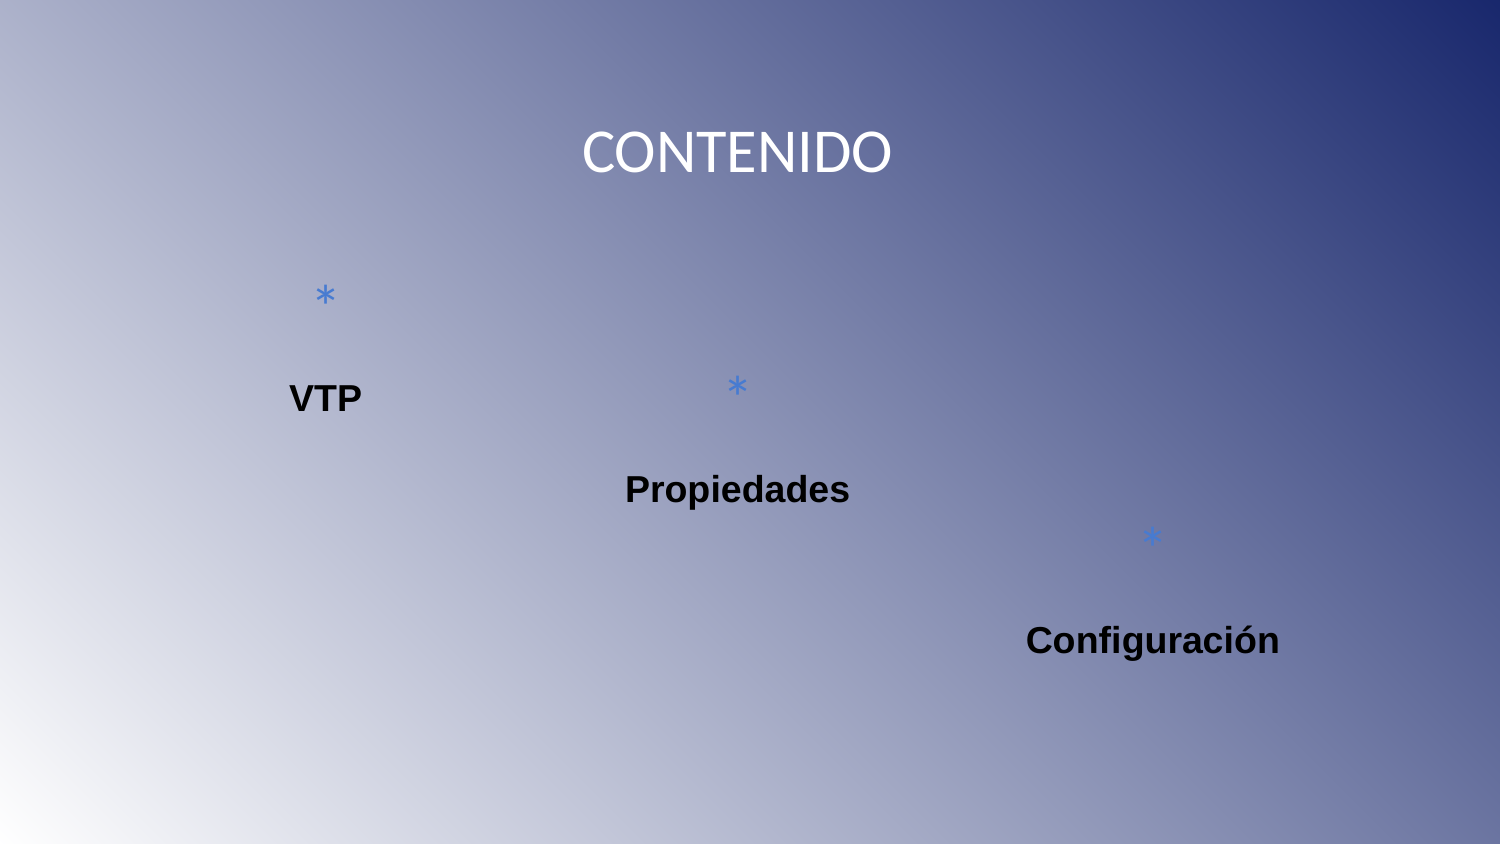

# CONTENIDO
*
VTP
*
Propiedades
*
Configuración